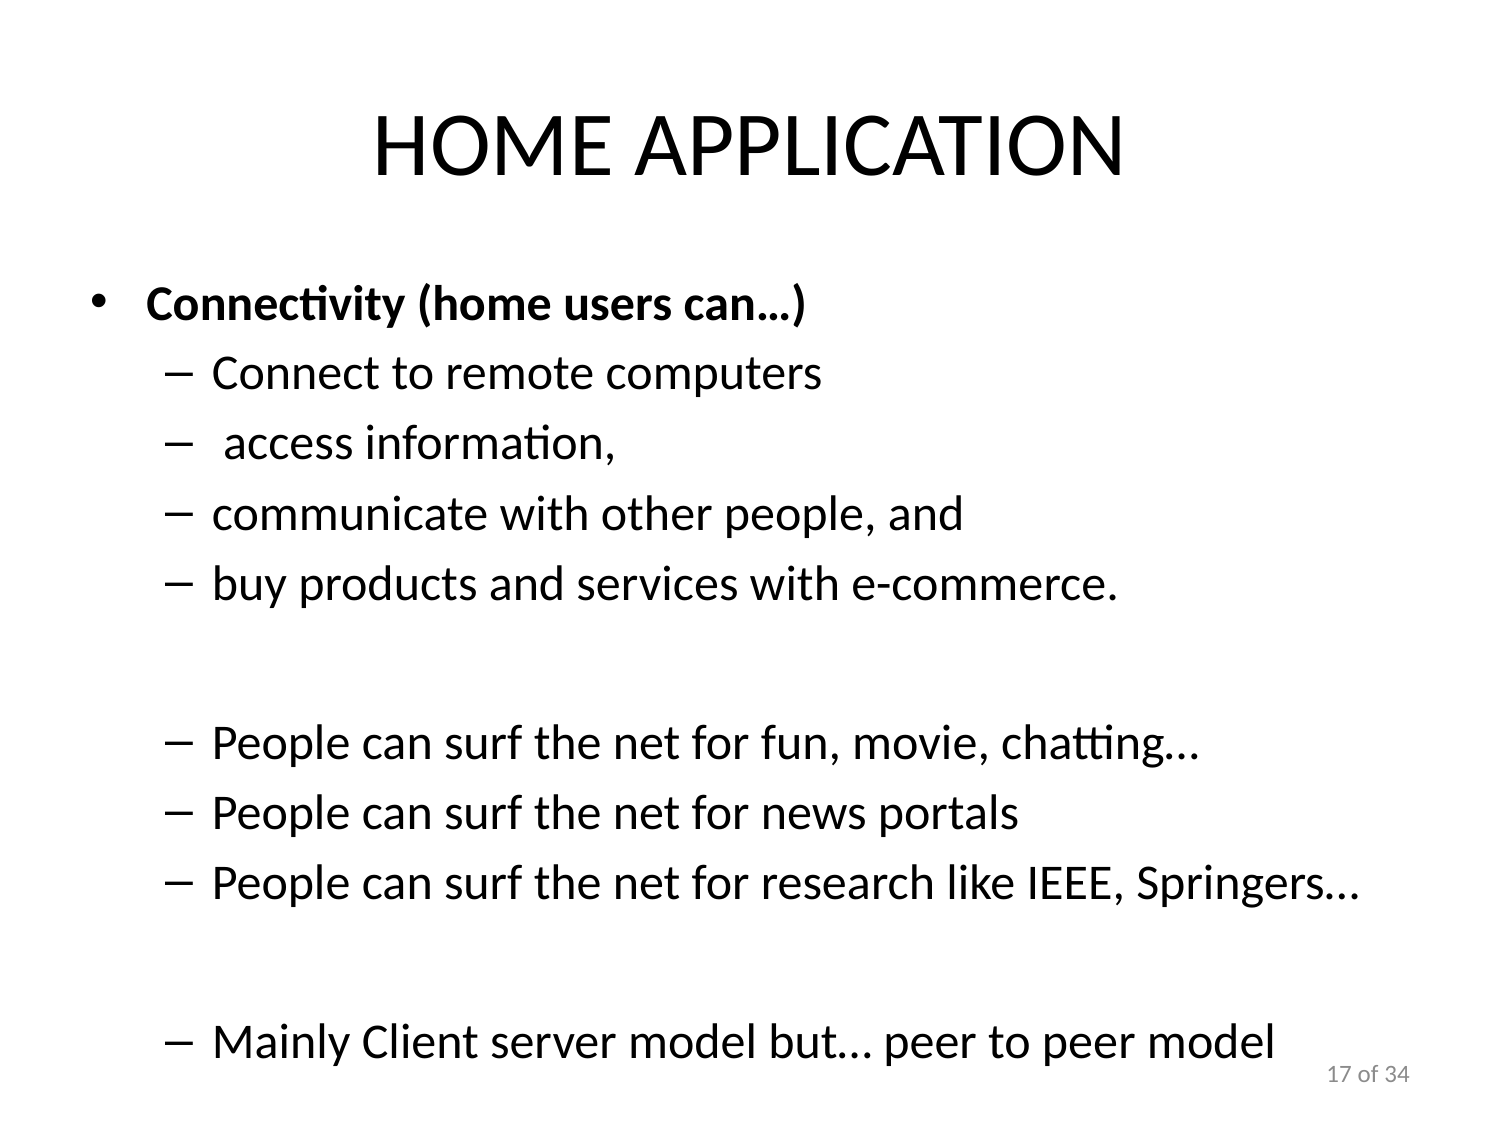

# Home Application
Connectivity (home users can…)
Connect to remote computers
 access information,
communicate with other people, and
buy products and services with e-commerce.

People can surf the net for fun, movie, chatting…
People can surf the net for news portals
People can surf the net for research like IEEE, Springers…

Mainly Client server model but… peer to peer model
17 of 34